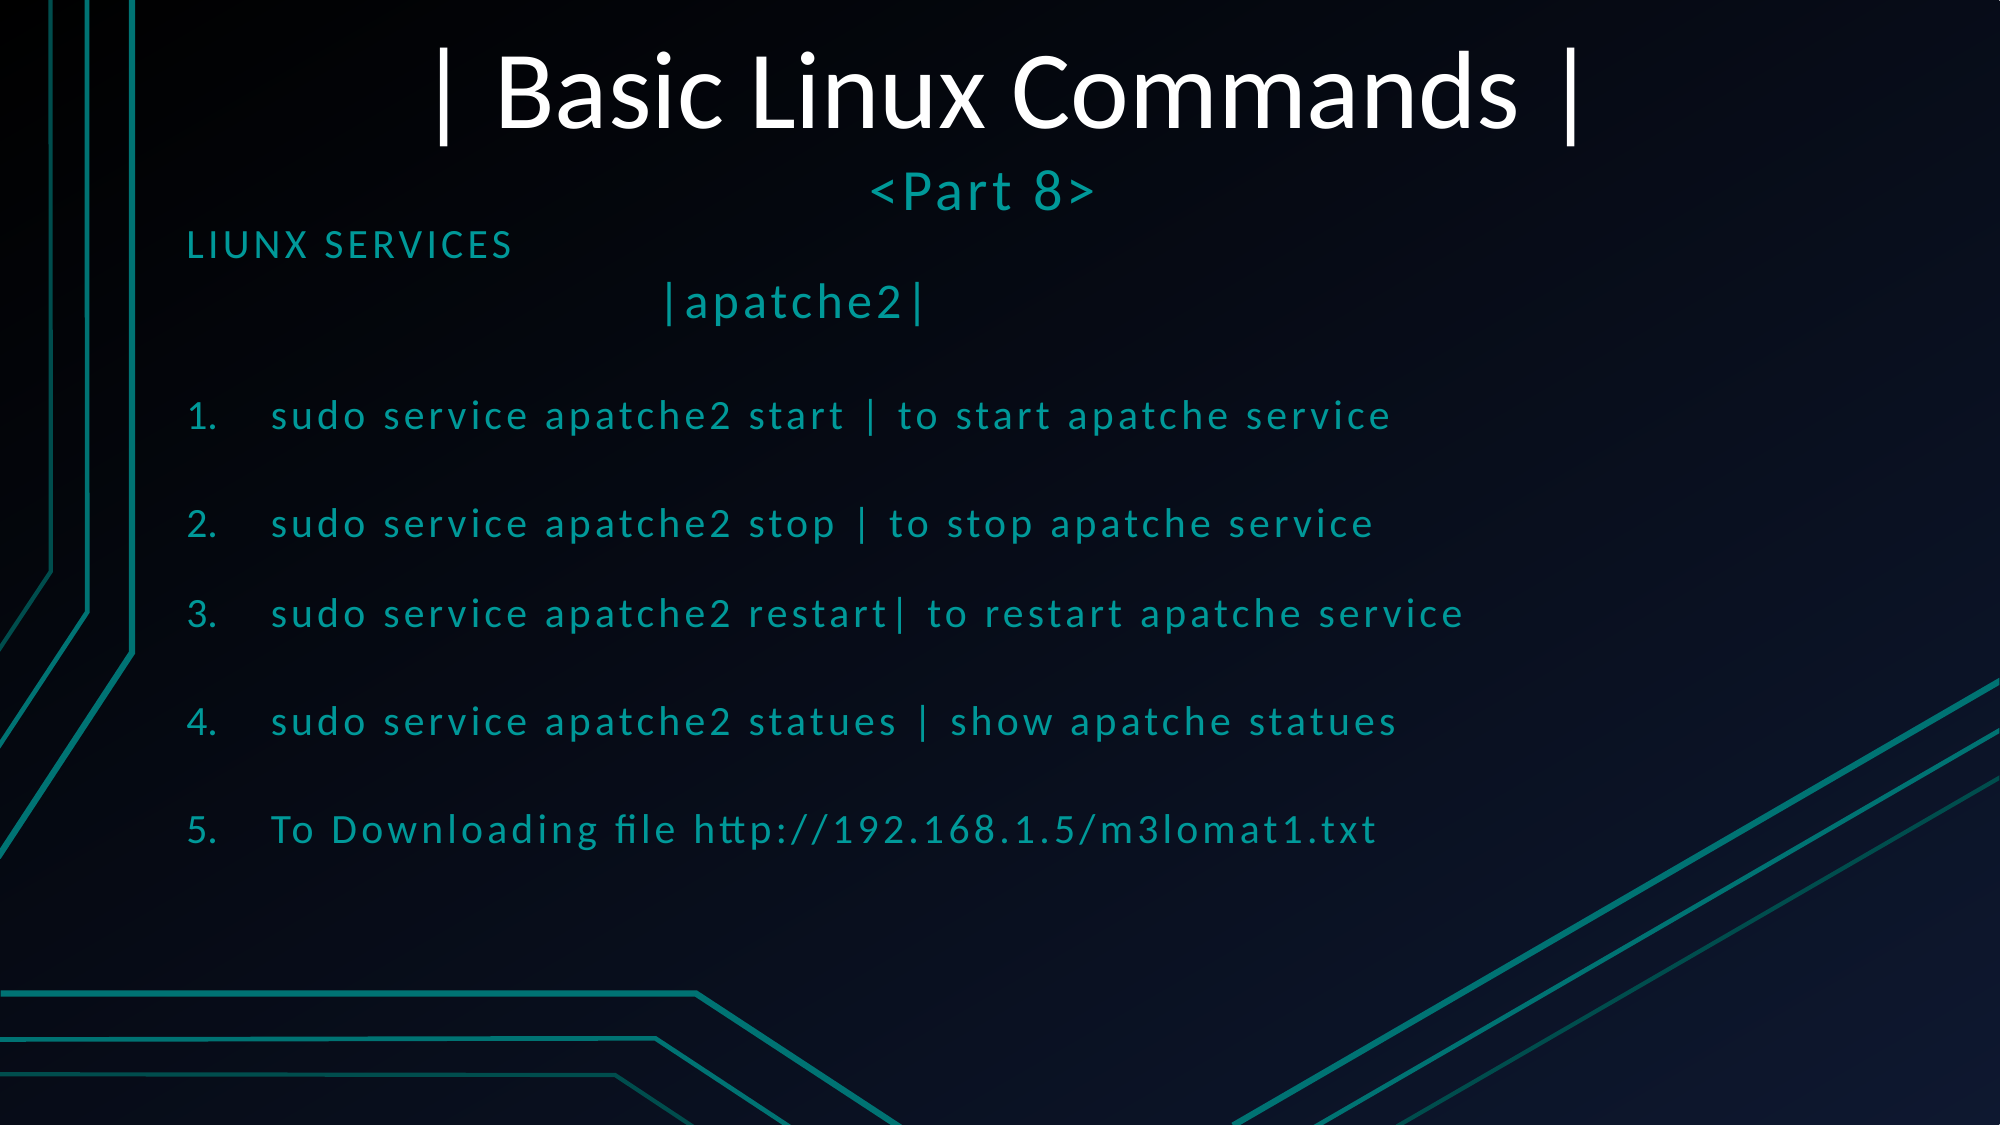

# | Basic Linux Commands |
<Part 8>
LIUNX SERVICES
                           |apatche2|

sudo service apatche2 start | to start apatche service

sudo service apatche2 stop | to stop apatche service

sudo service apatche2 restart| to restart apatche service

sudo service apatche2 statues | show apatche statues

To Downloading file http://192.168.1.5/m3lomat1.txt